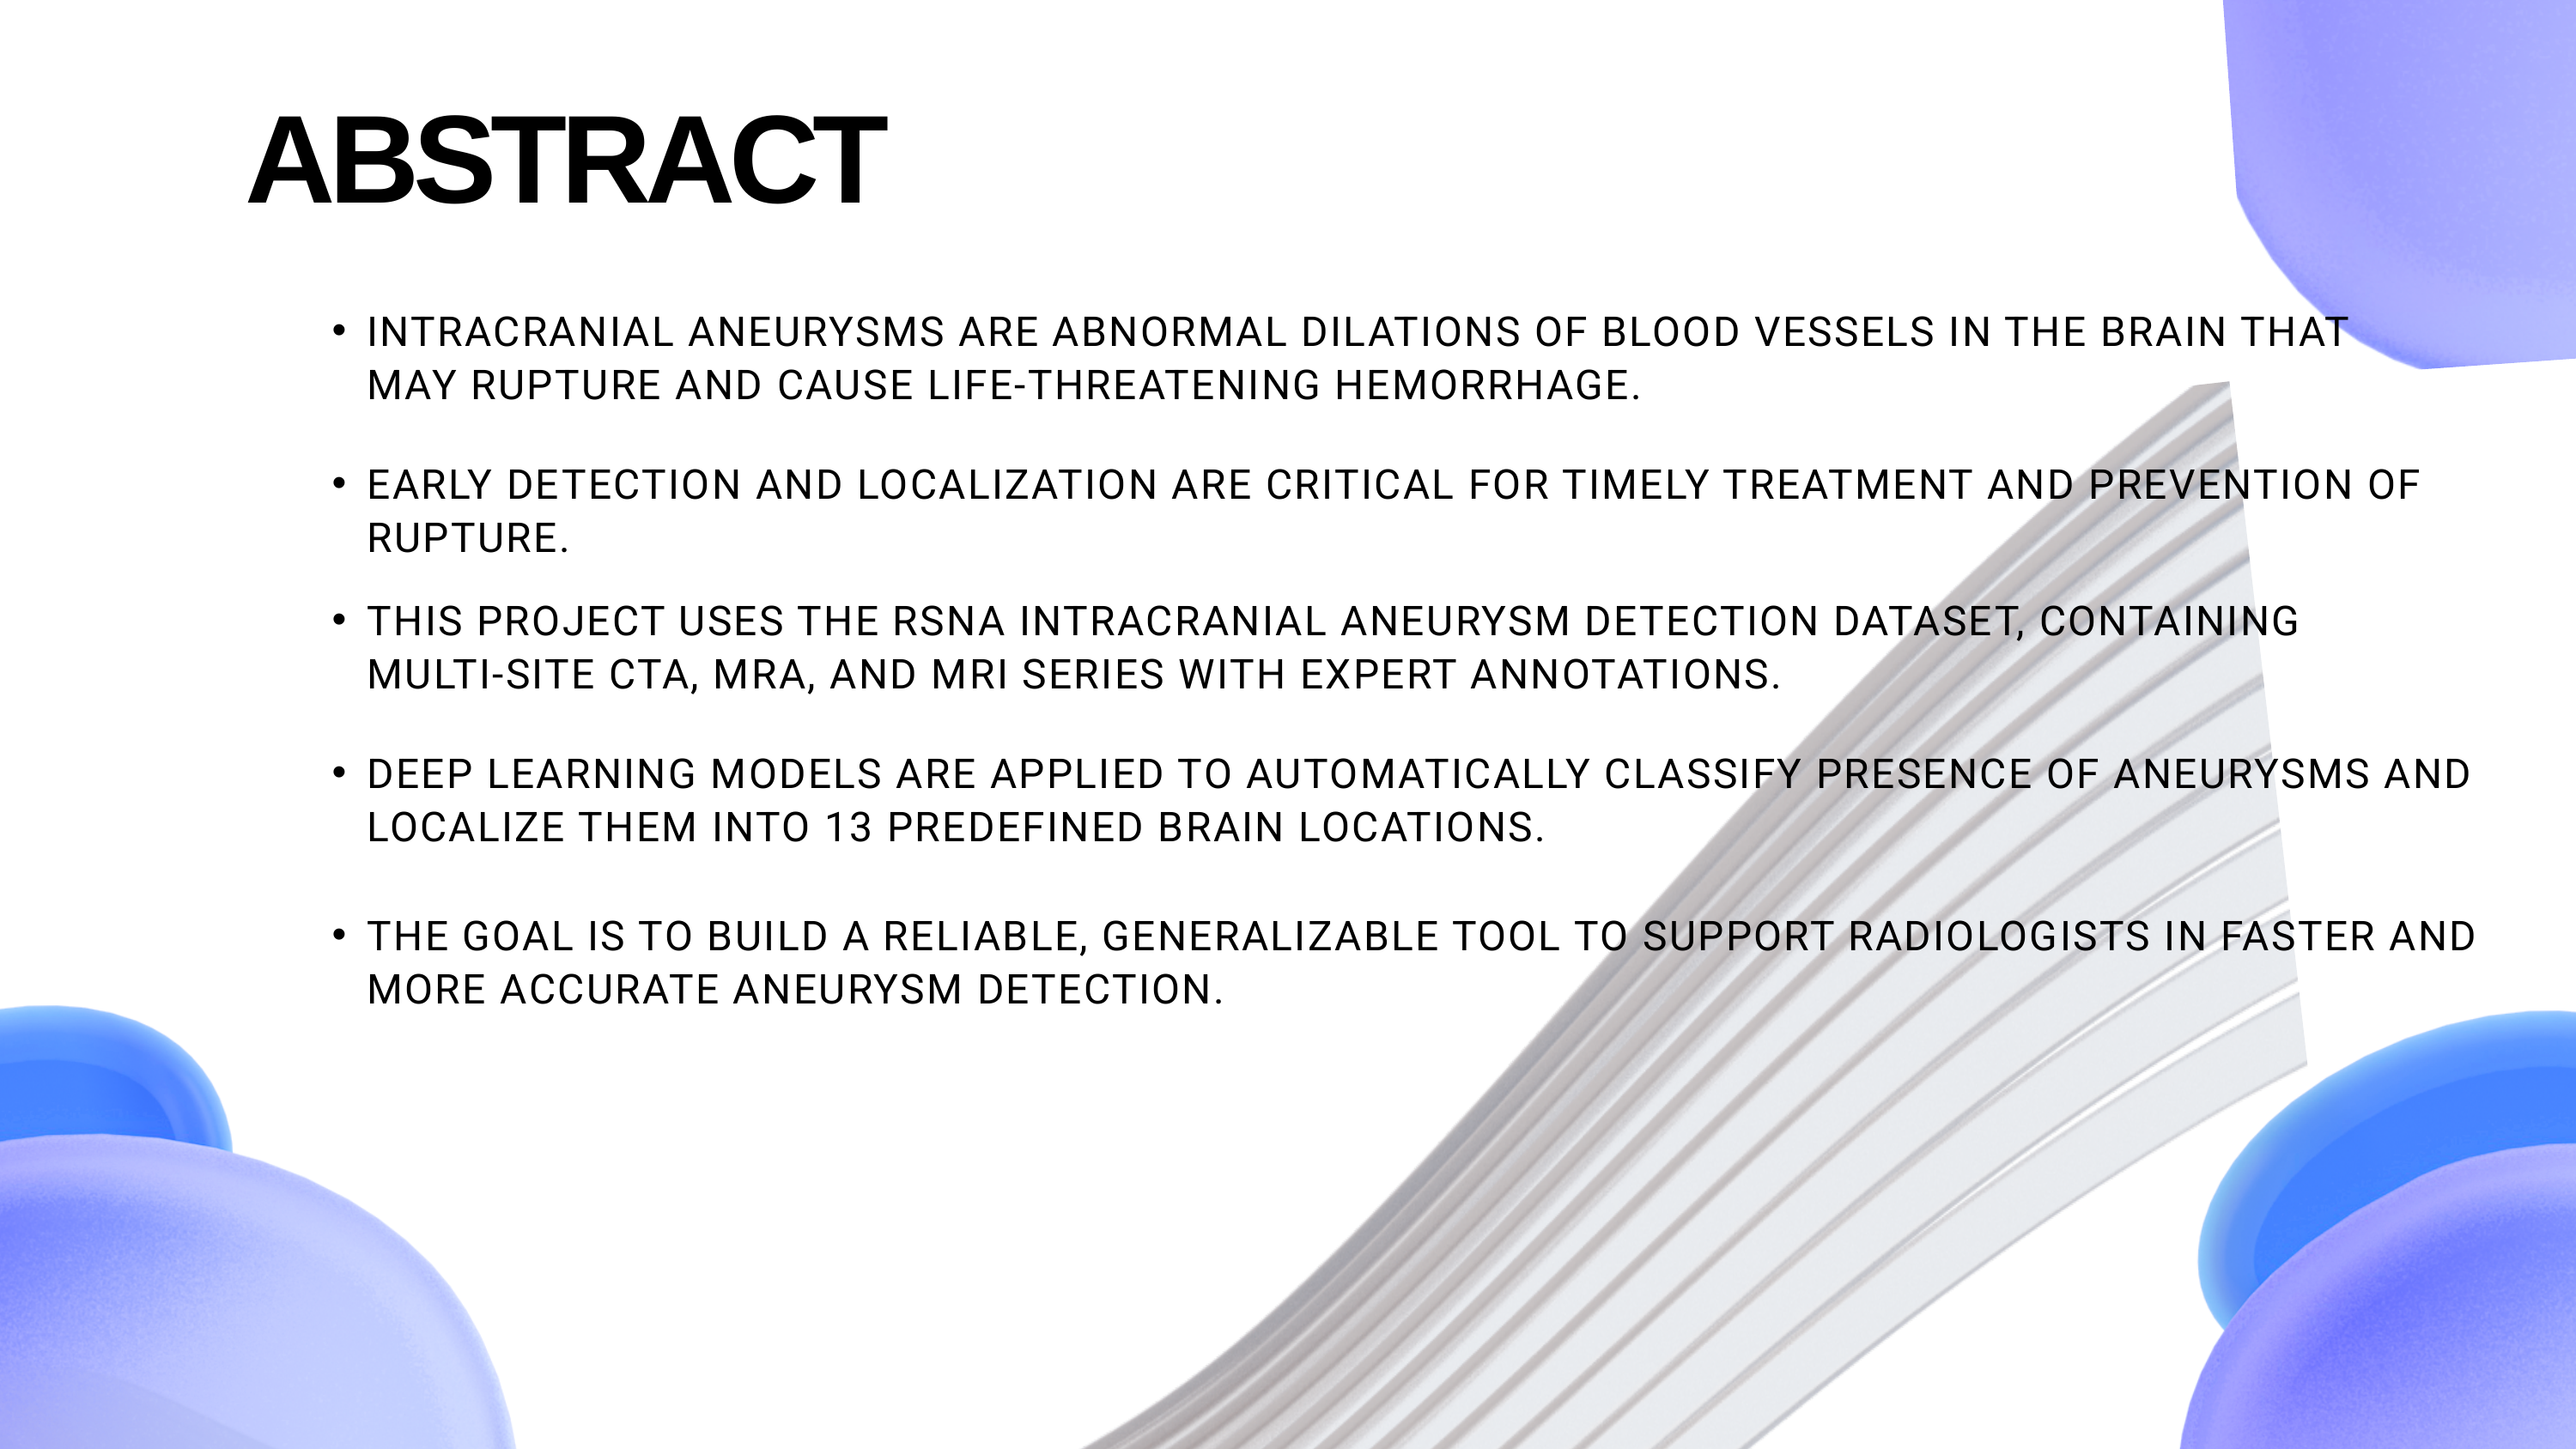

ABSTRACT
INTRACRANIAL ANEURYSMS ARE ABNORMAL DILATIONS OF BLOOD VESSELS IN THE BRAIN THAT MAY RUPTURE AND CAUSE LIFE-THREATENING HEMORRHAGE.

EARLY DETECTION AND LOCALIZATION ARE CRITICAL FOR TIMELY TREATMENT AND PREVENTION OF RUPTURE.

THIS PROJECT USES THE RSNA INTRACRANIAL ANEURYSM DETECTION DATASET, CONTAINING MULTI-SITE CTA, MRA, AND MRI SERIES WITH EXPERT ANNOTATIONS.

DEEP LEARNING MODELS ARE APPLIED TO AUTOMATICALLY CLASSIFY PRESENCE OF ANEURYSMS AND LOCALIZE THEM INTO 13 PREDEFINED BRAIN LOCATIONS.

THE GOAL IS TO BUILD A RELIABLE, GENERALIZABLE TOOL TO SUPPORT RADIOLOGISTS IN FASTER AND MORE ACCURATE ANEURYSM DETECTION.